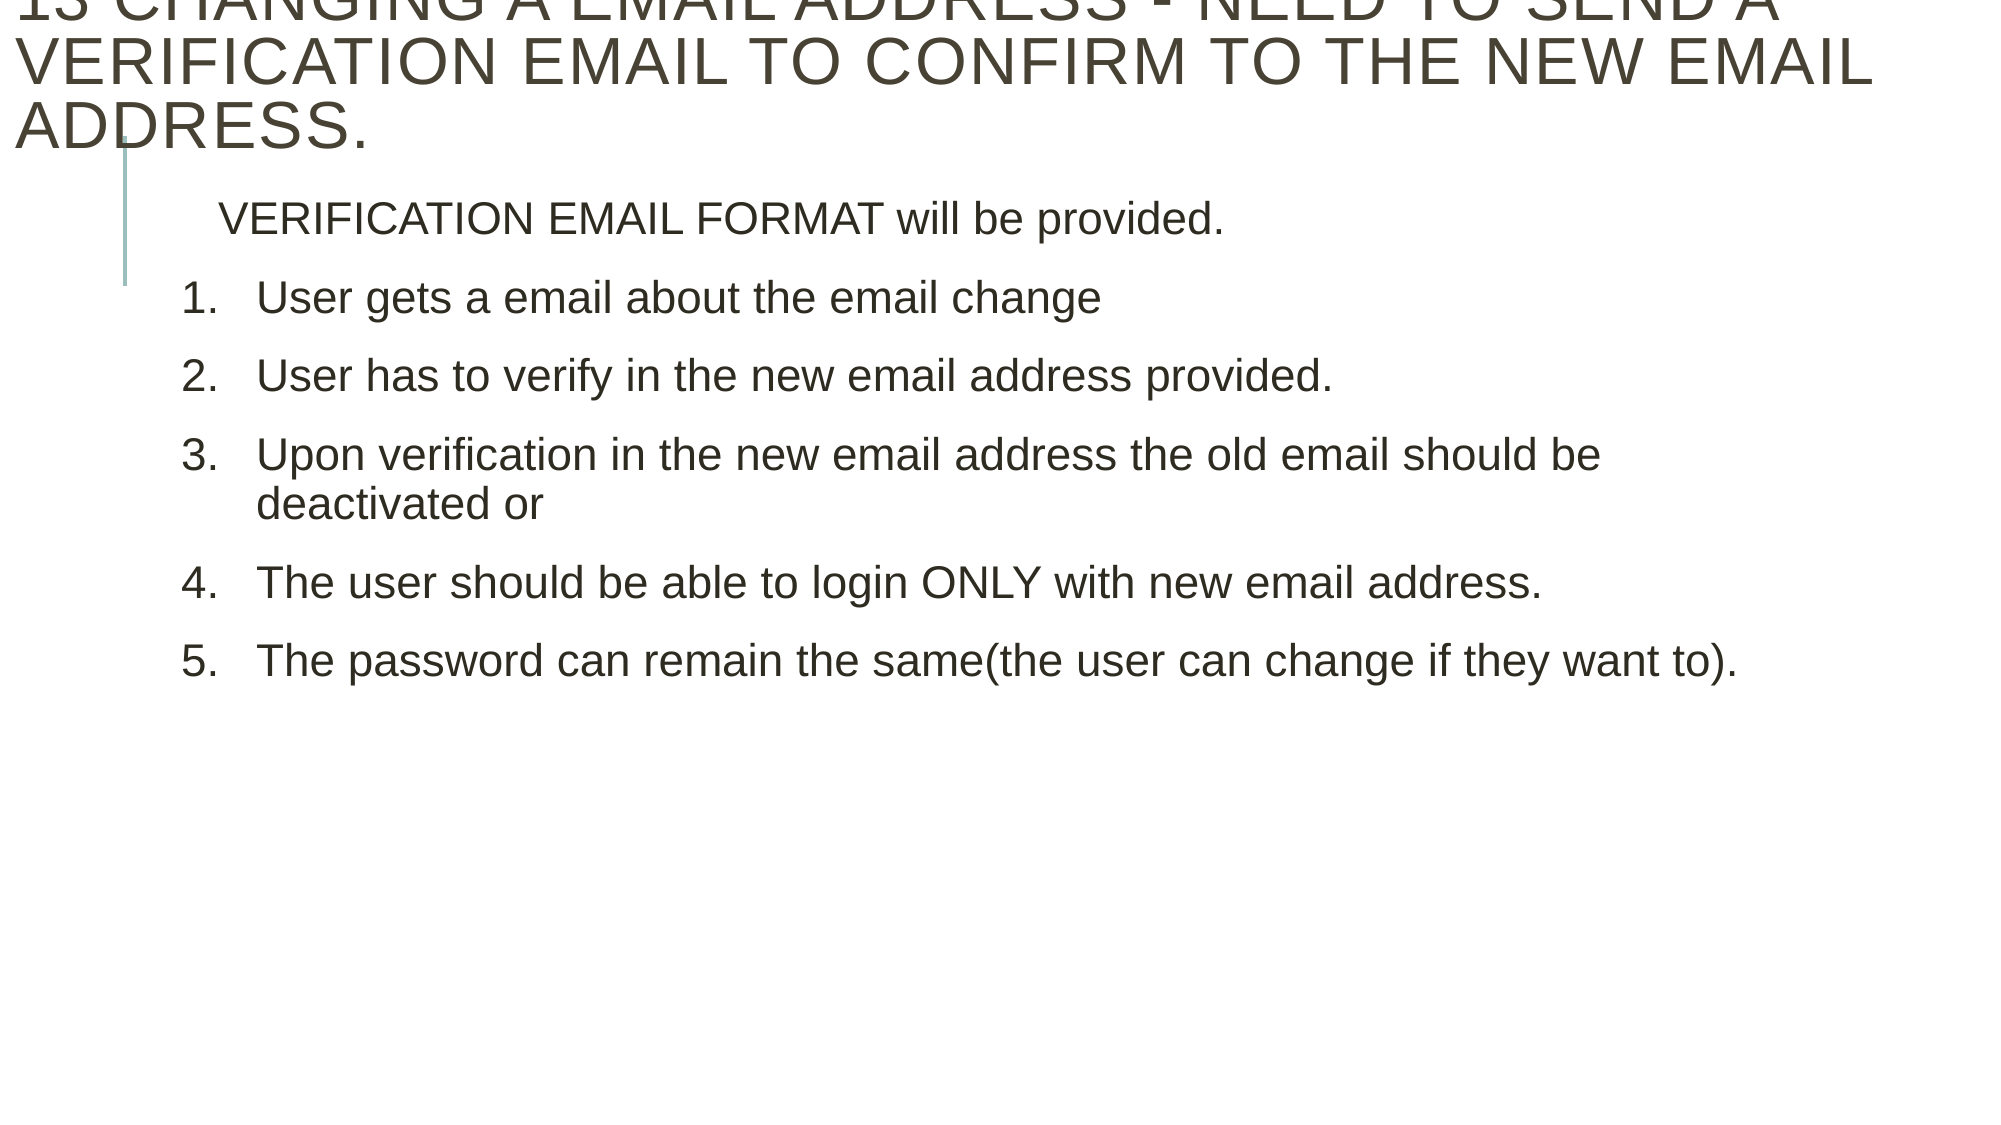

# 13 Changing a email address - need to send a verification email to confirm to the new email address.
VERIFICATION EMAIL FORMAT will be provided.
User gets a email about the email change
User has to verify in the new email address provided.
Upon verification in the new email address the old email should be deactivated or
The user should be able to login ONLY with new email address.
The password can remain the same(the user can change if they want to).